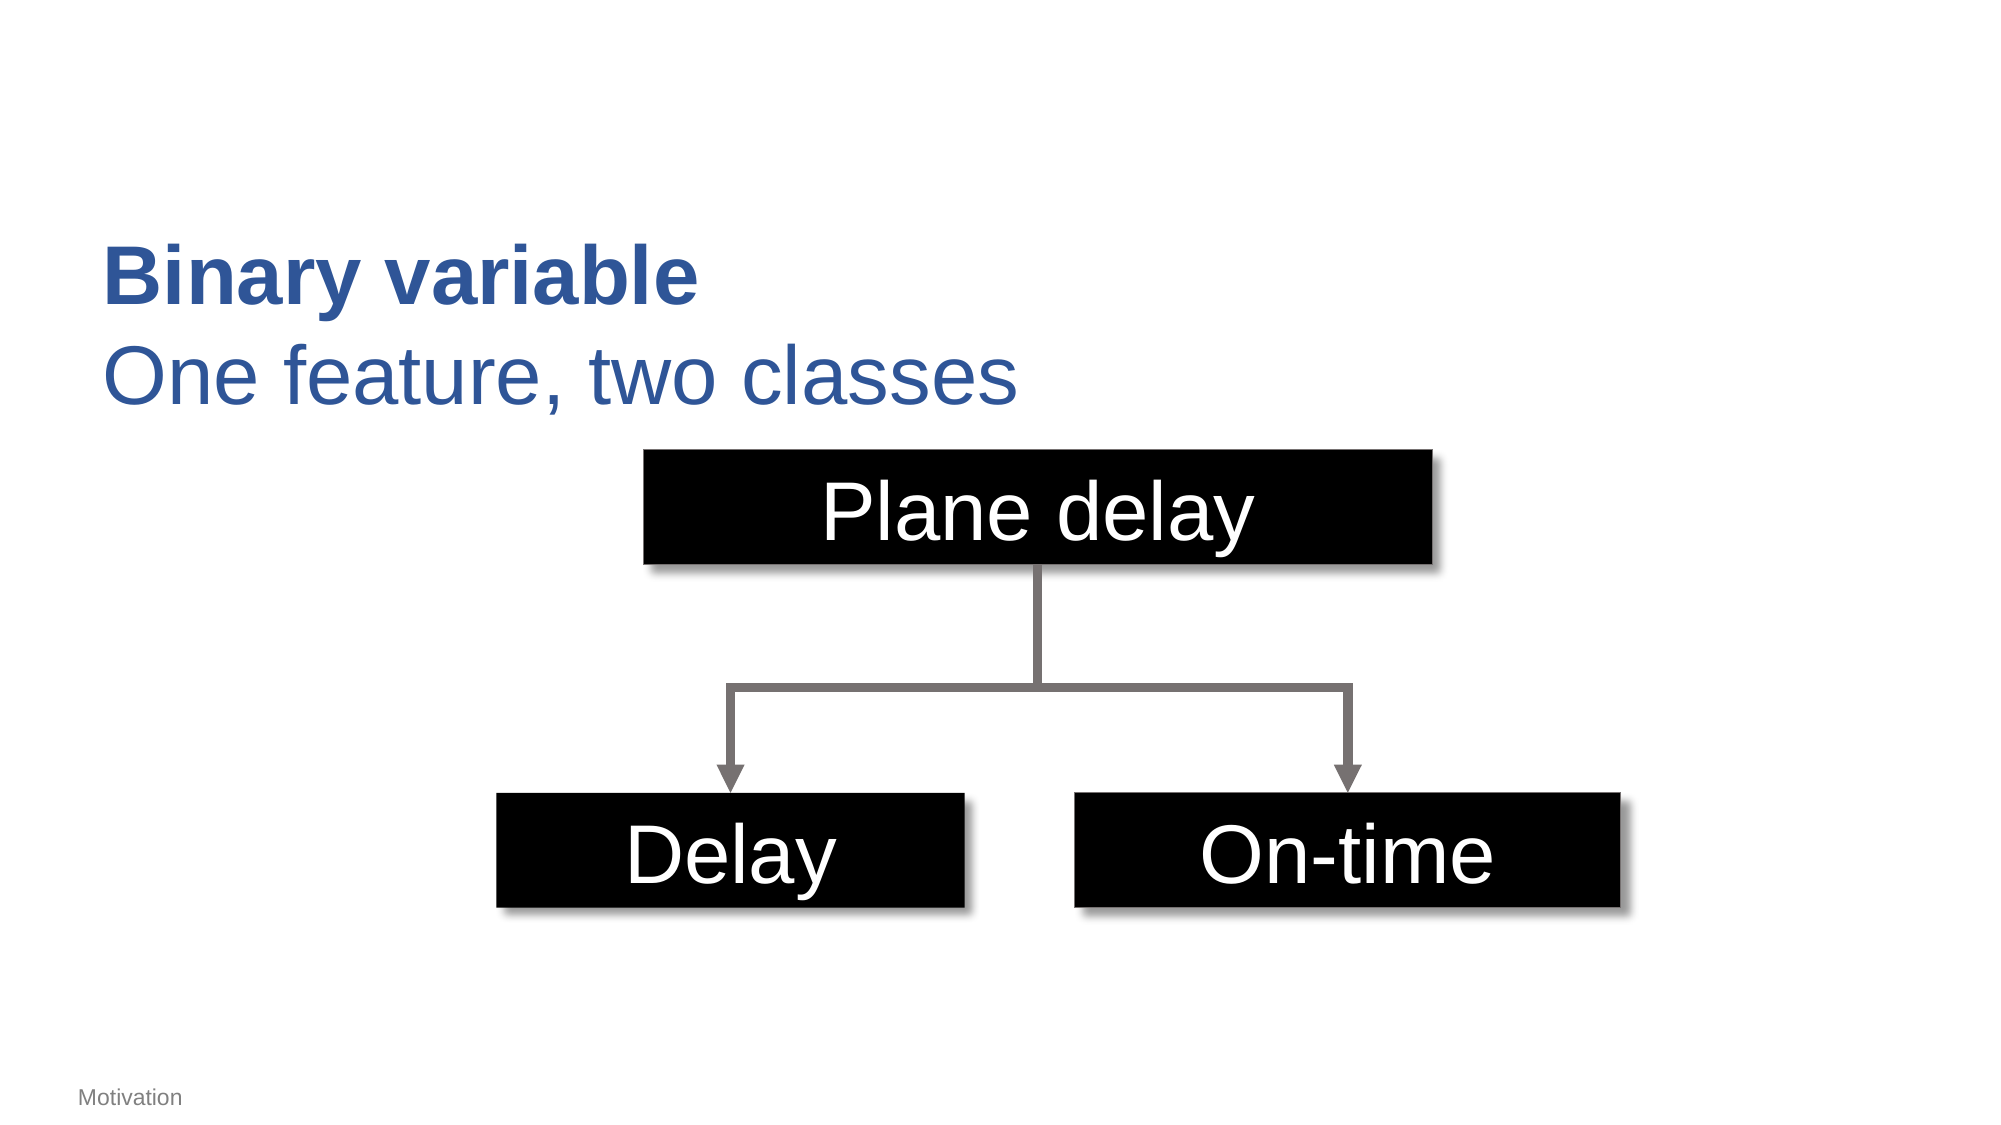

Binary variable
One feature, two classes
Plane delay
Delay
On-time
Motivation